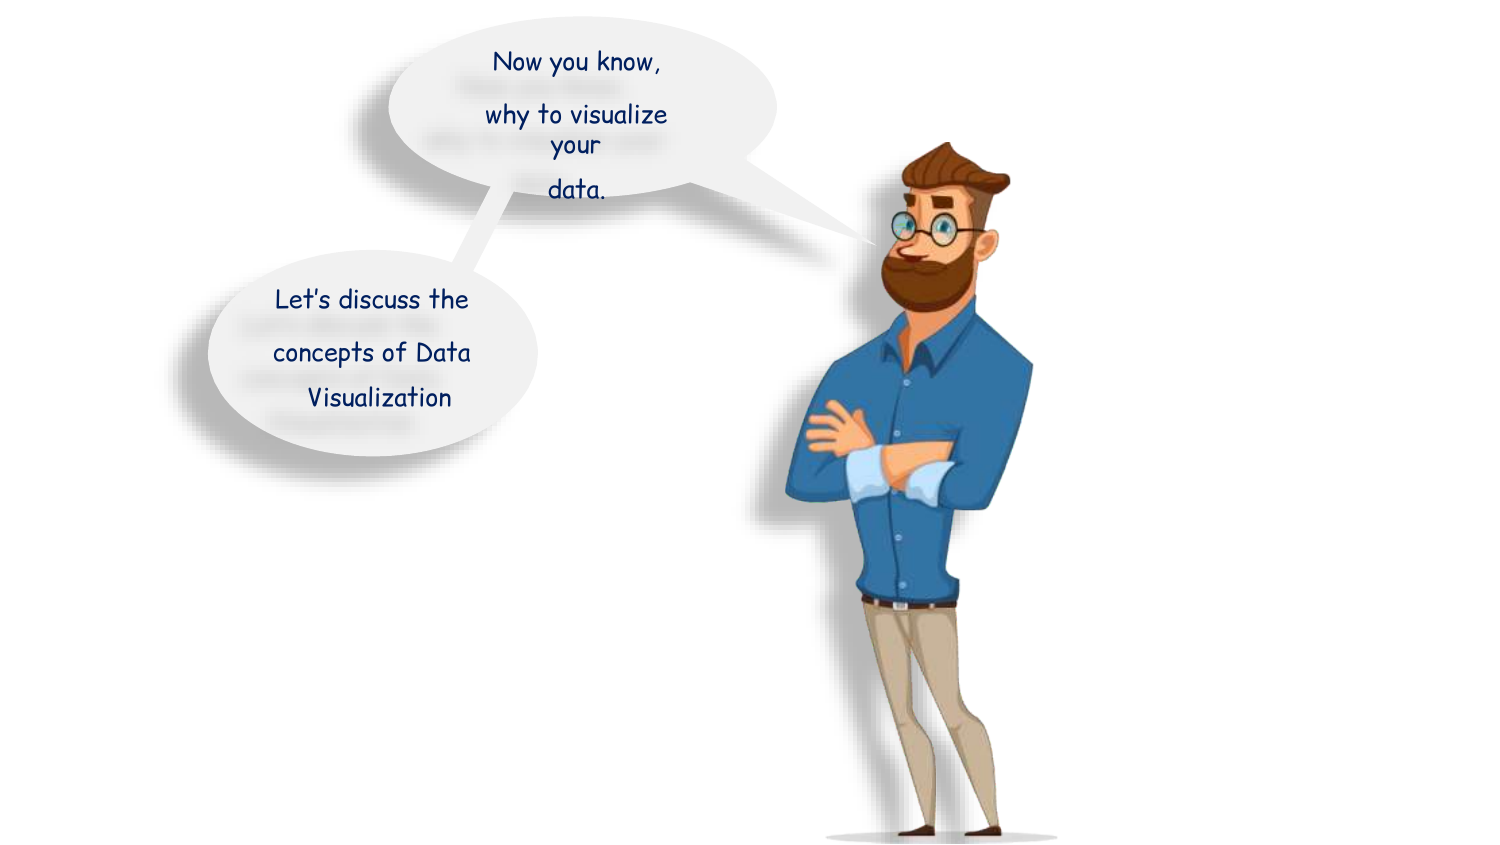

Now you know,
why to visualize your
data.

Let’s discuss the
concepts of Data  Visualization